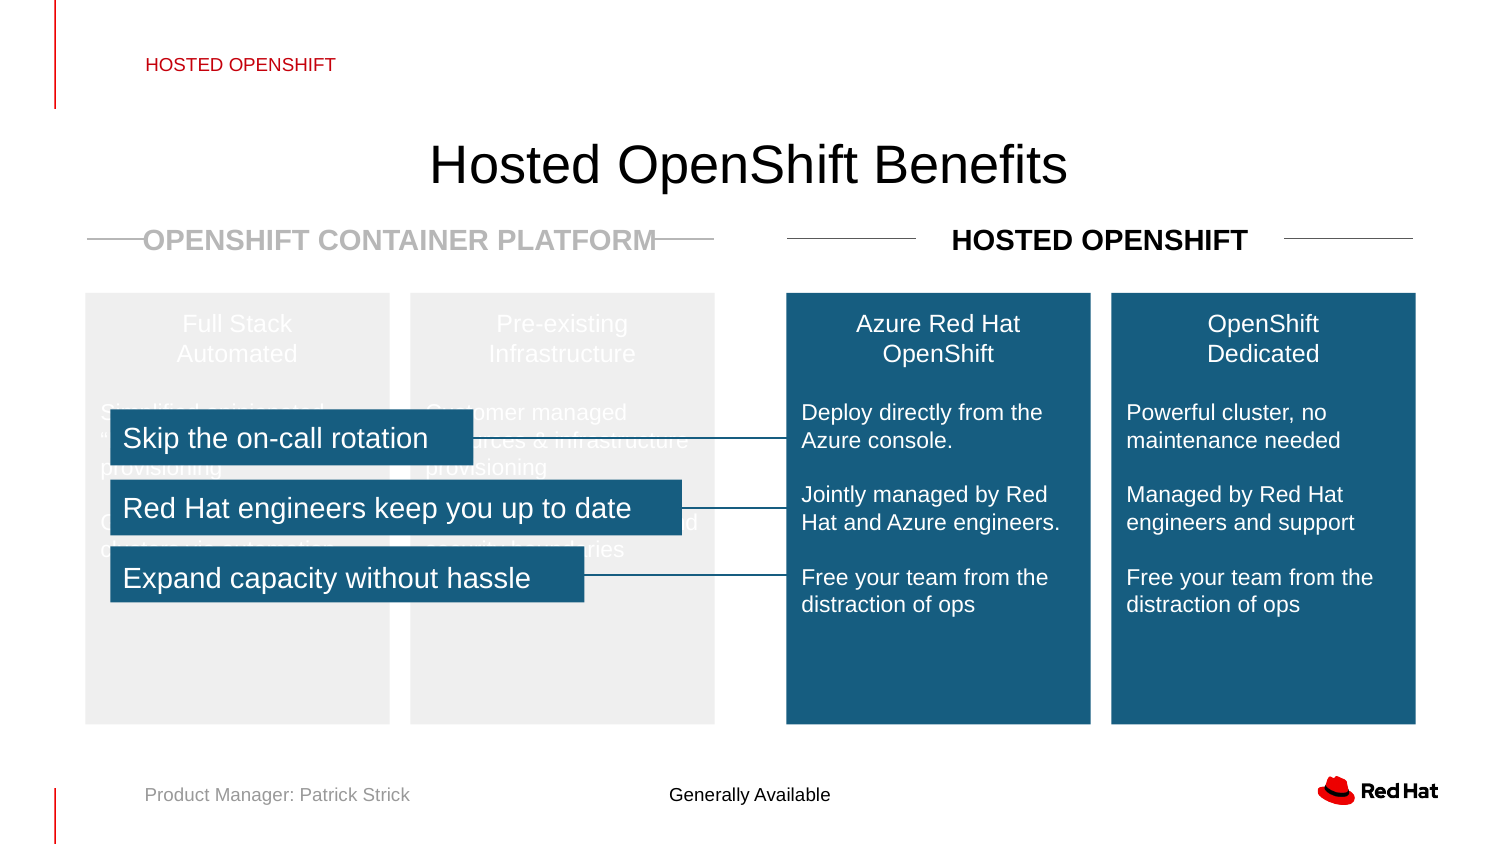

HOSTED OPENSHIFT
Hosted OpenShift Benefits
OPENSHIFT CONTAINER PLATFORM
HOSTED OPENSHIFT
Full Stack
Automated

Simplified opinionated
“Best Practices” for cluster provisioning

Good for bringing up clusters via automation
Pre-existing
Infrastructure

Customer managed
resources & infrastructure provisioning

Plug into existing DNS and security boundaries
Azure Red Hat OpenShift

Deploy directly from the Azure console.

Jointly managed by Red Hat and Azure engineers.

Free your team from the distraction of ops
OpenShift
Dedicated

Powerful cluster, no maintenance needed

Managed by Red Hat engineers and support

Free your team from the distraction of ops
Skip the on-call rotation

Red Hat engineers keep you up to date

Expand capacity without hassle

Product Manager: Patrick Strick
Generally Available